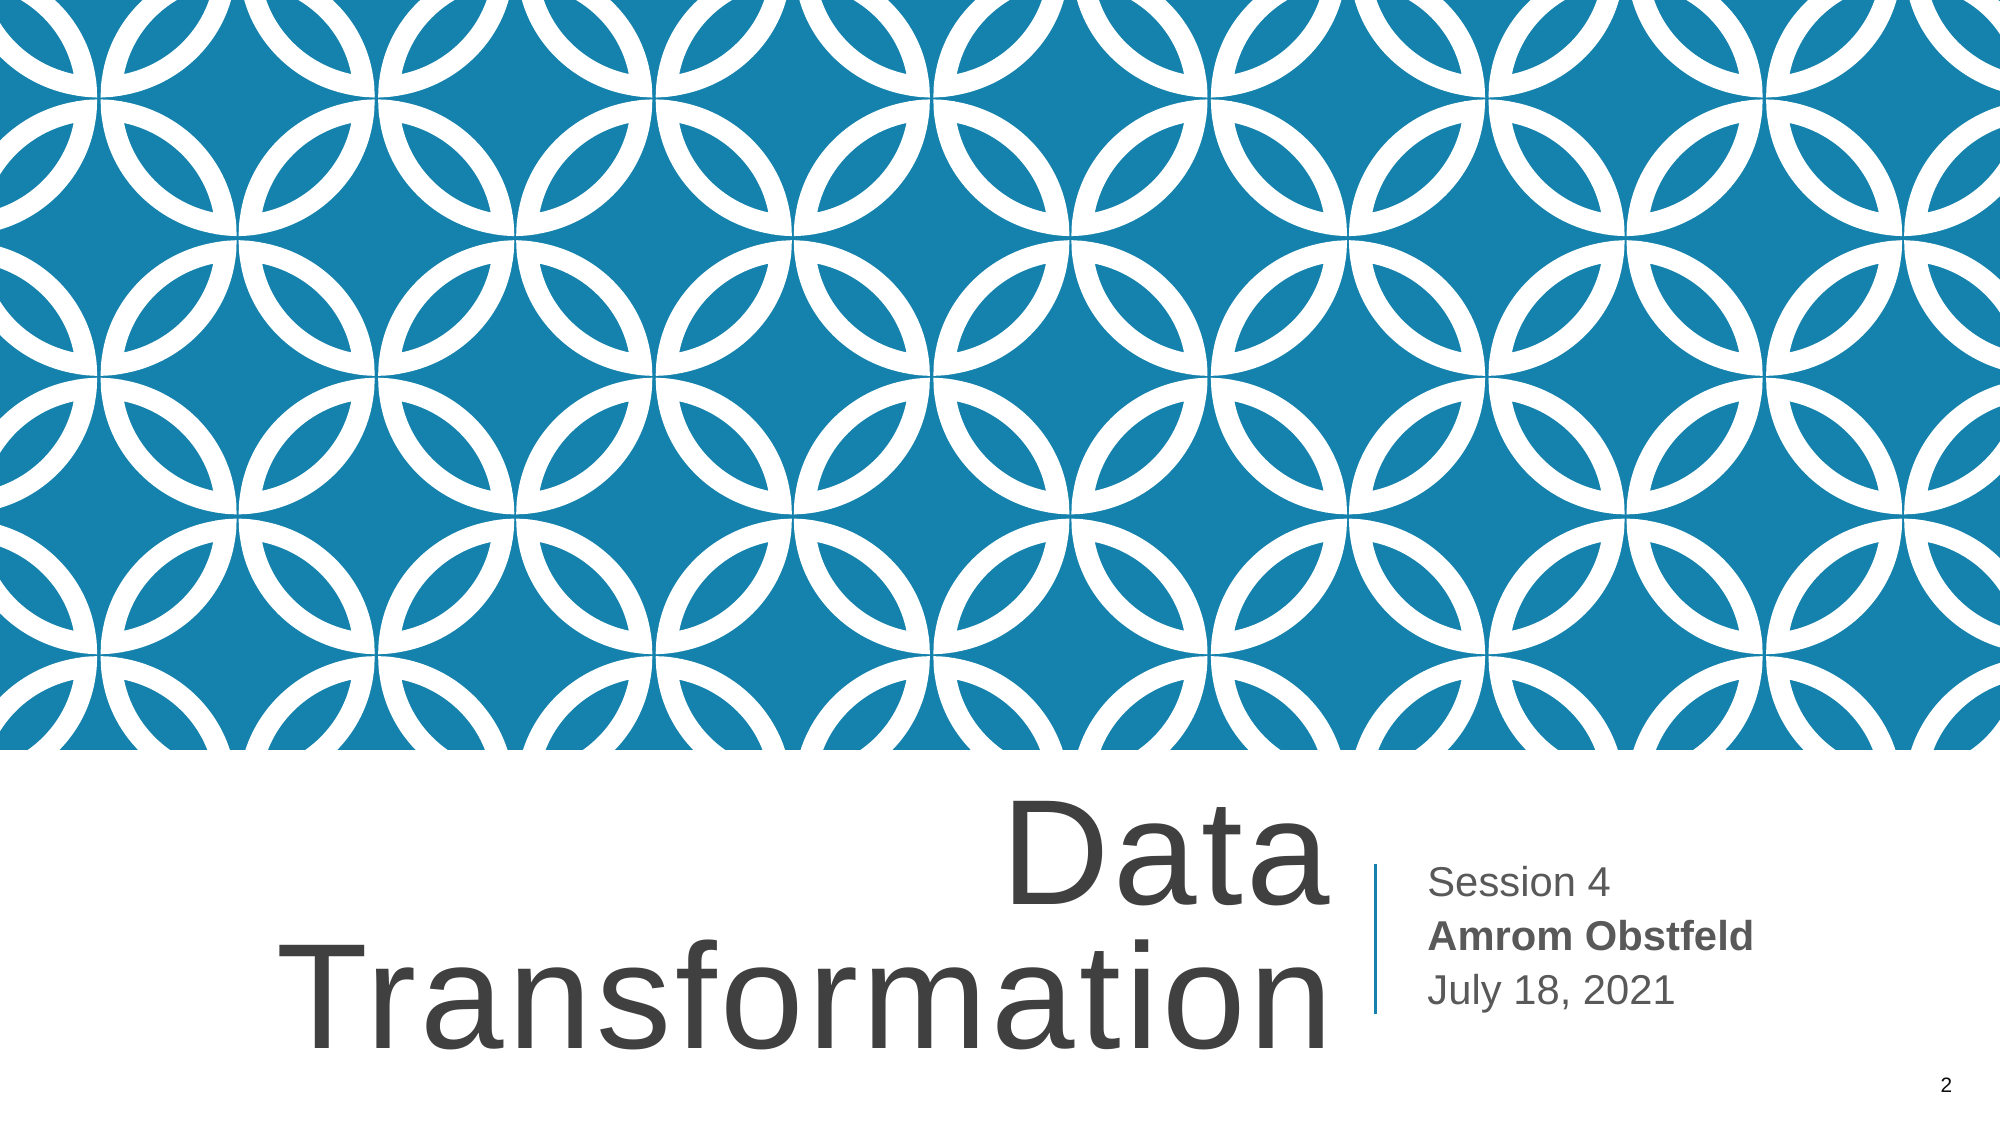

# Data Transformation
Session 4
Amrom Obstfeld
July 18, 2021
2